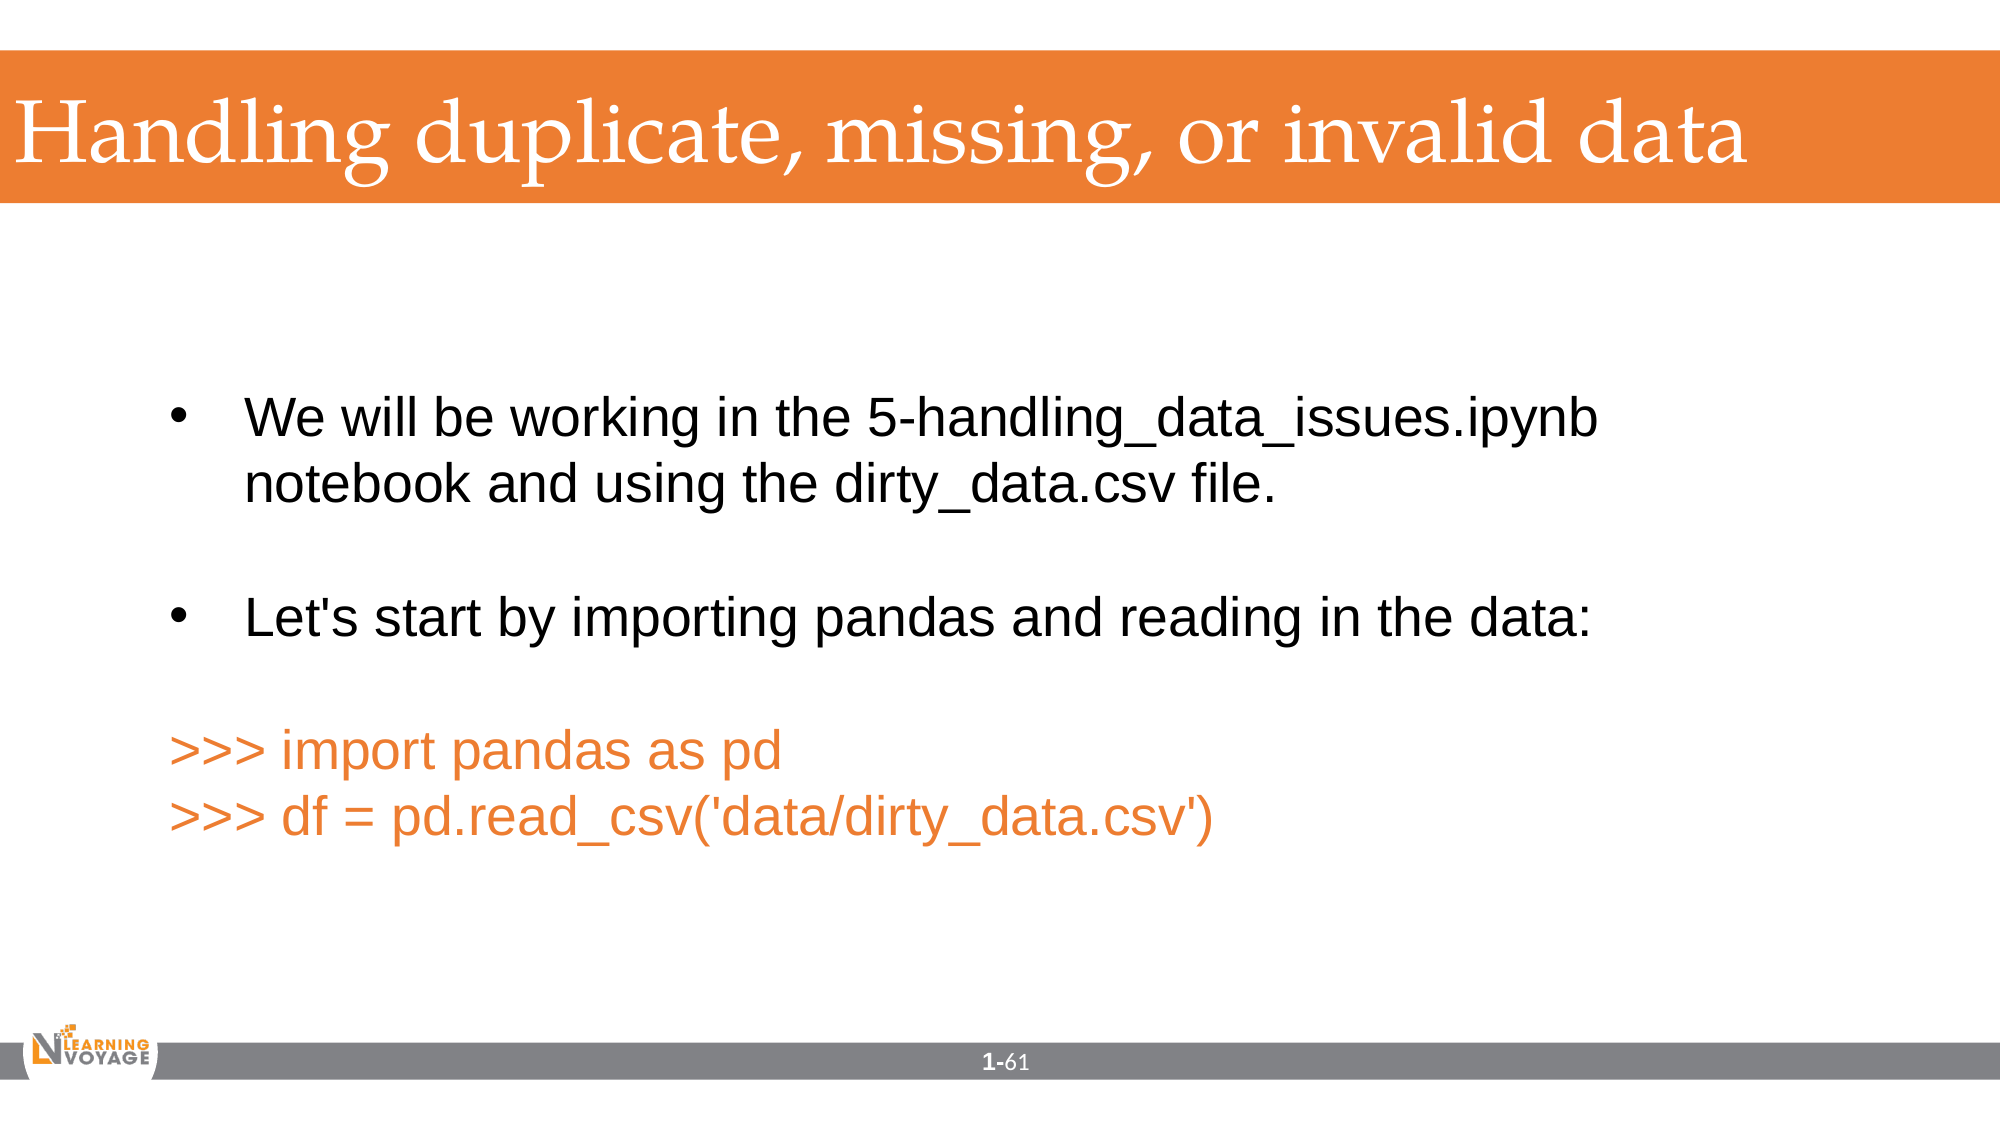

Handling duplicate, missing, or invalid data
We will be working in the 5-handling_data_issues.ipynb notebook and using the dirty_data.csv file.

Let's start by importing pandas and reading in the data:

>>> import pandas as pd
>>> df = pd.read_csv('data/dirty_data.csv')
1-61